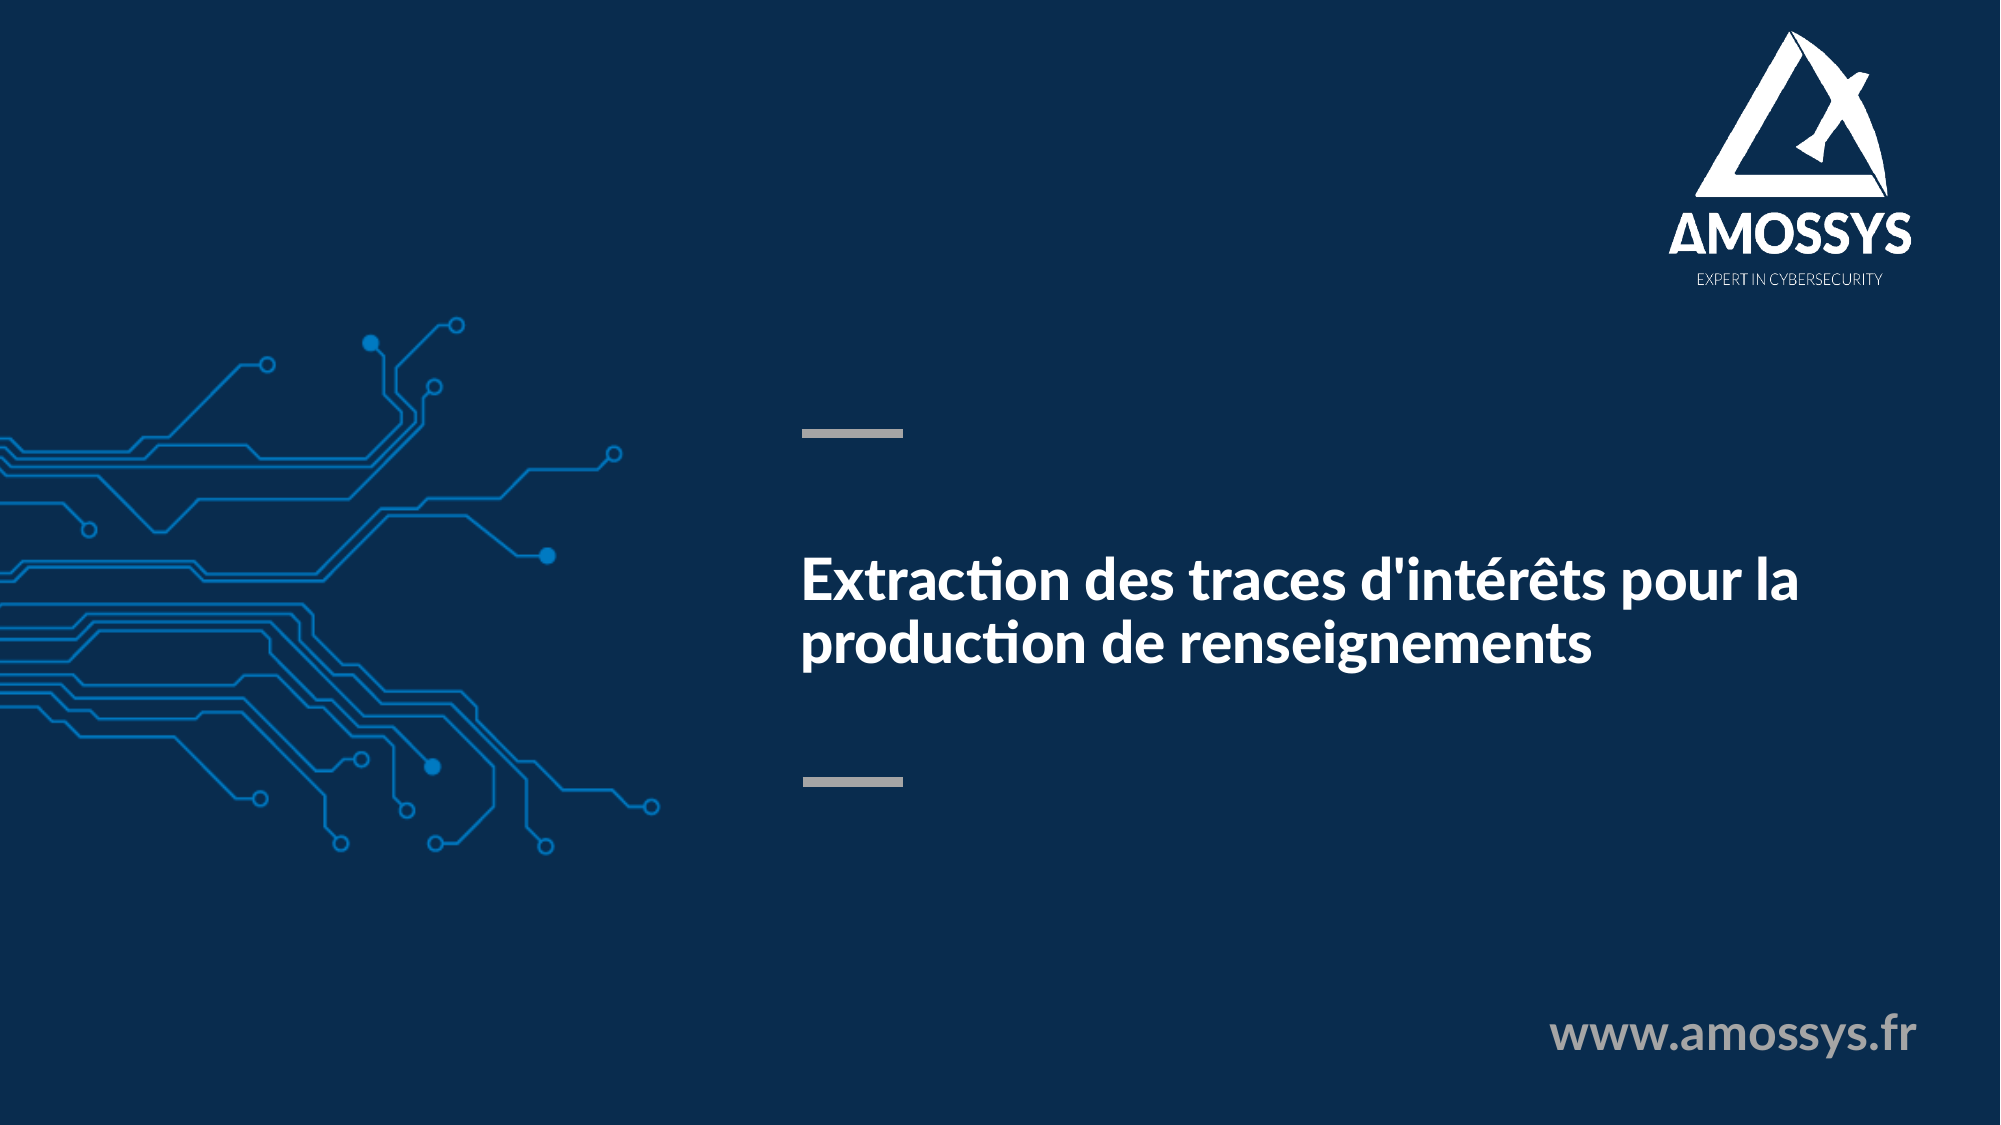

# Extraction des traces d'intérêts pour la production de renseignements